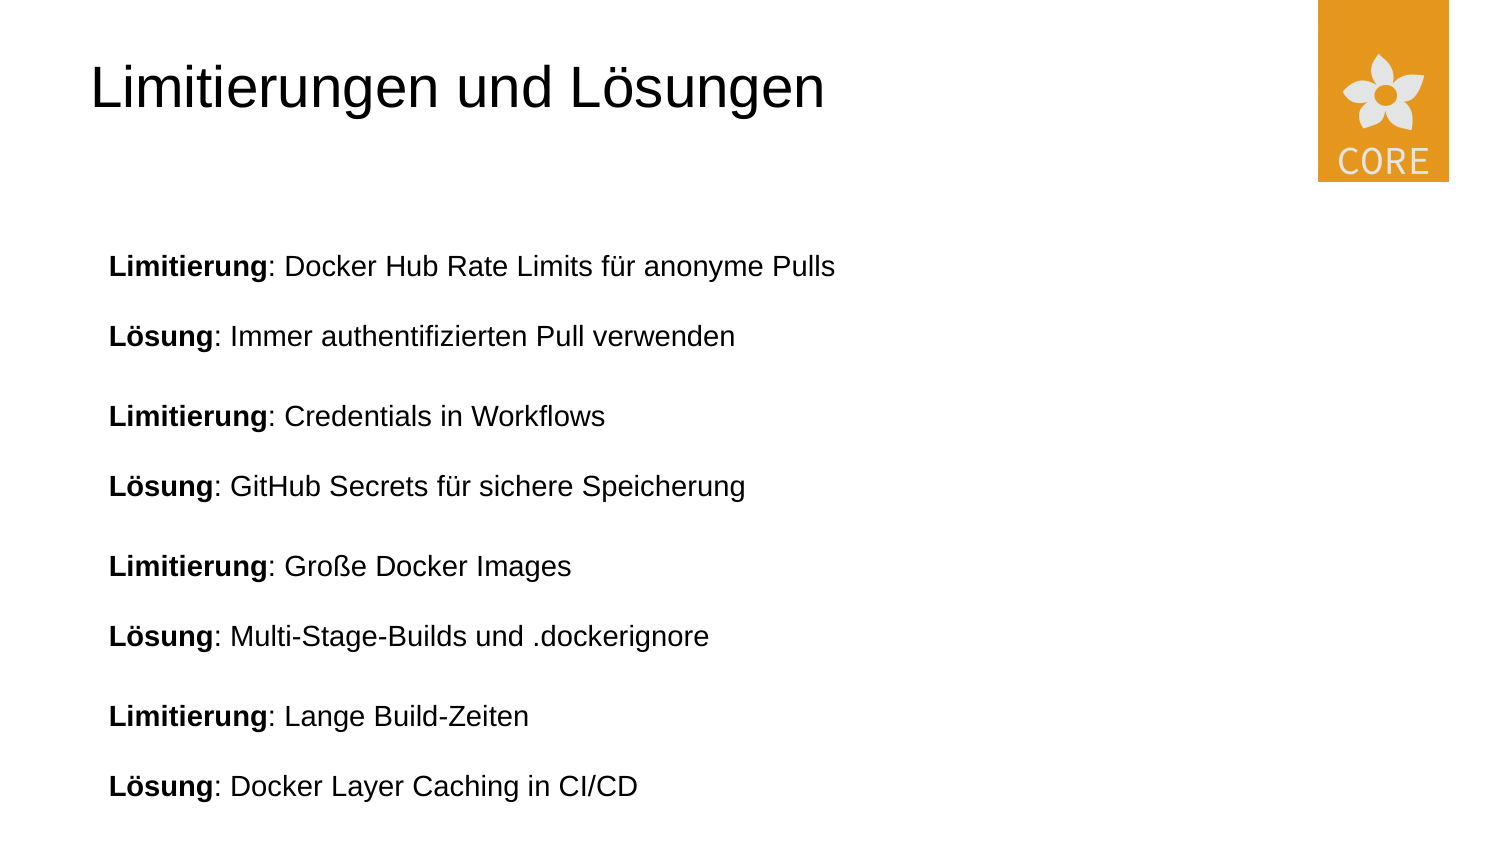

# Limitierungen und Lösungen
Limitierung: Docker Hub Rate Limits für anonyme Pulls
Lösung: Immer authentifizierten Pull verwenden
Limitierung: Credentials in Workflows
Lösung: GitHub Secrets für sichere Speicherung
Limitierung: Große Docker Images
Lösung: Multi-Stage-Builds und .dockerignore
Limitierung: Lange Build-Zeiten
Lösung: Docker Layer Caching in CI/CD